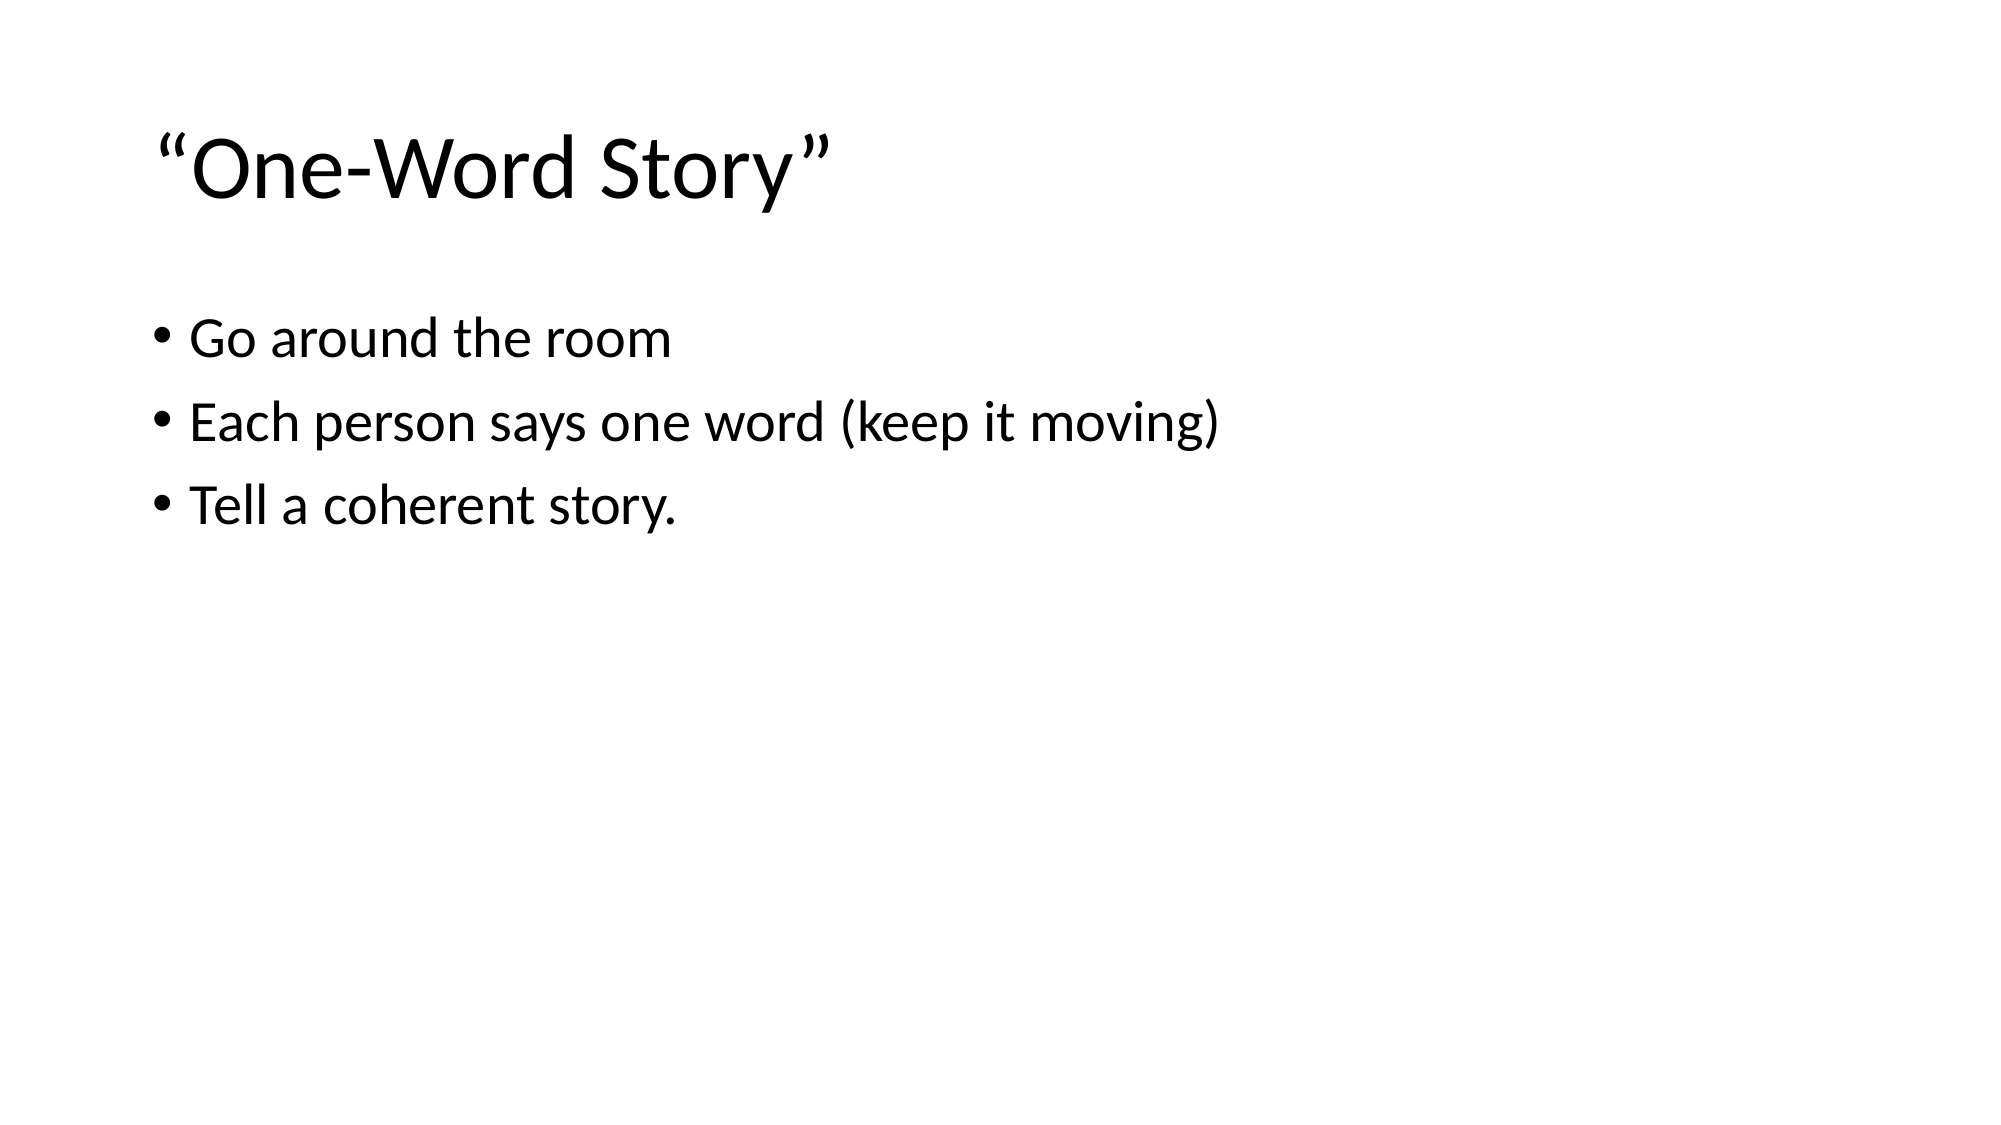

# “One-Word Story”
Go around the room
Each person says one word (keep it moving)
Tell a coherent story.